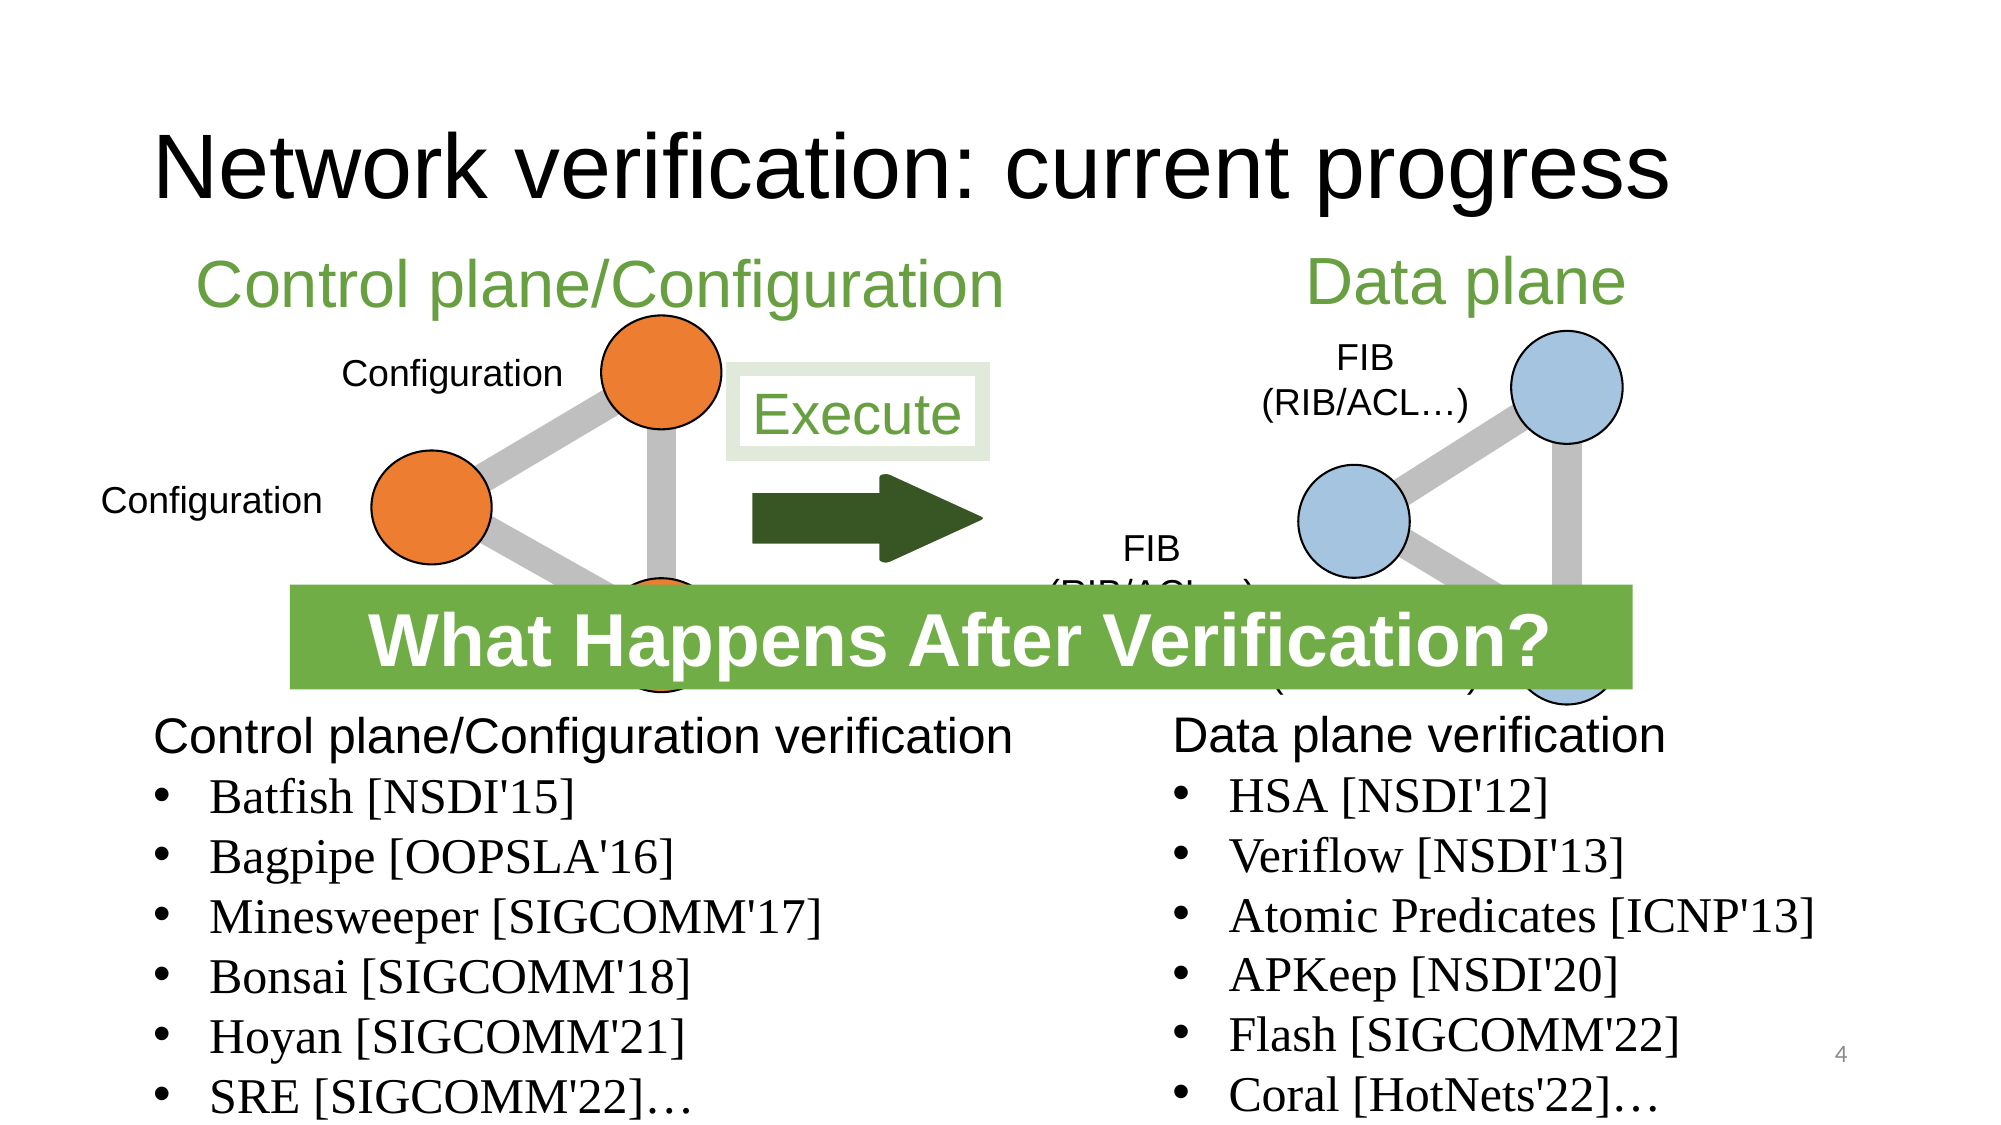

# Network verification: current progress
Data plane
FIB
(RIB/ACL…)

FIB
(RIB/ACL…)
FIB
(RIB/ACL…)
Data plane verification
HSA [NSDI'12]
Veriflow [NSDI'13]
Atomic Predicates [ICNP'13]
APKeep [NSDI'20]
Flash [SIGCOMM'22]
Coral [HotNets'22]…
Control plane/Configuration

Configuration
 Execute
Configuration

What Happens After Verification?
Configuration
Control plane/Configuration verification
Batfish [NSDI'15]
Bagpipe [OOPSLA'16]
Minesweeper [SIGCOMM'17]
Bonsai [SIGCOMM'18]
Hoyan [SIGCOMM'21]
SRE [SIGCOMM'22]…
4